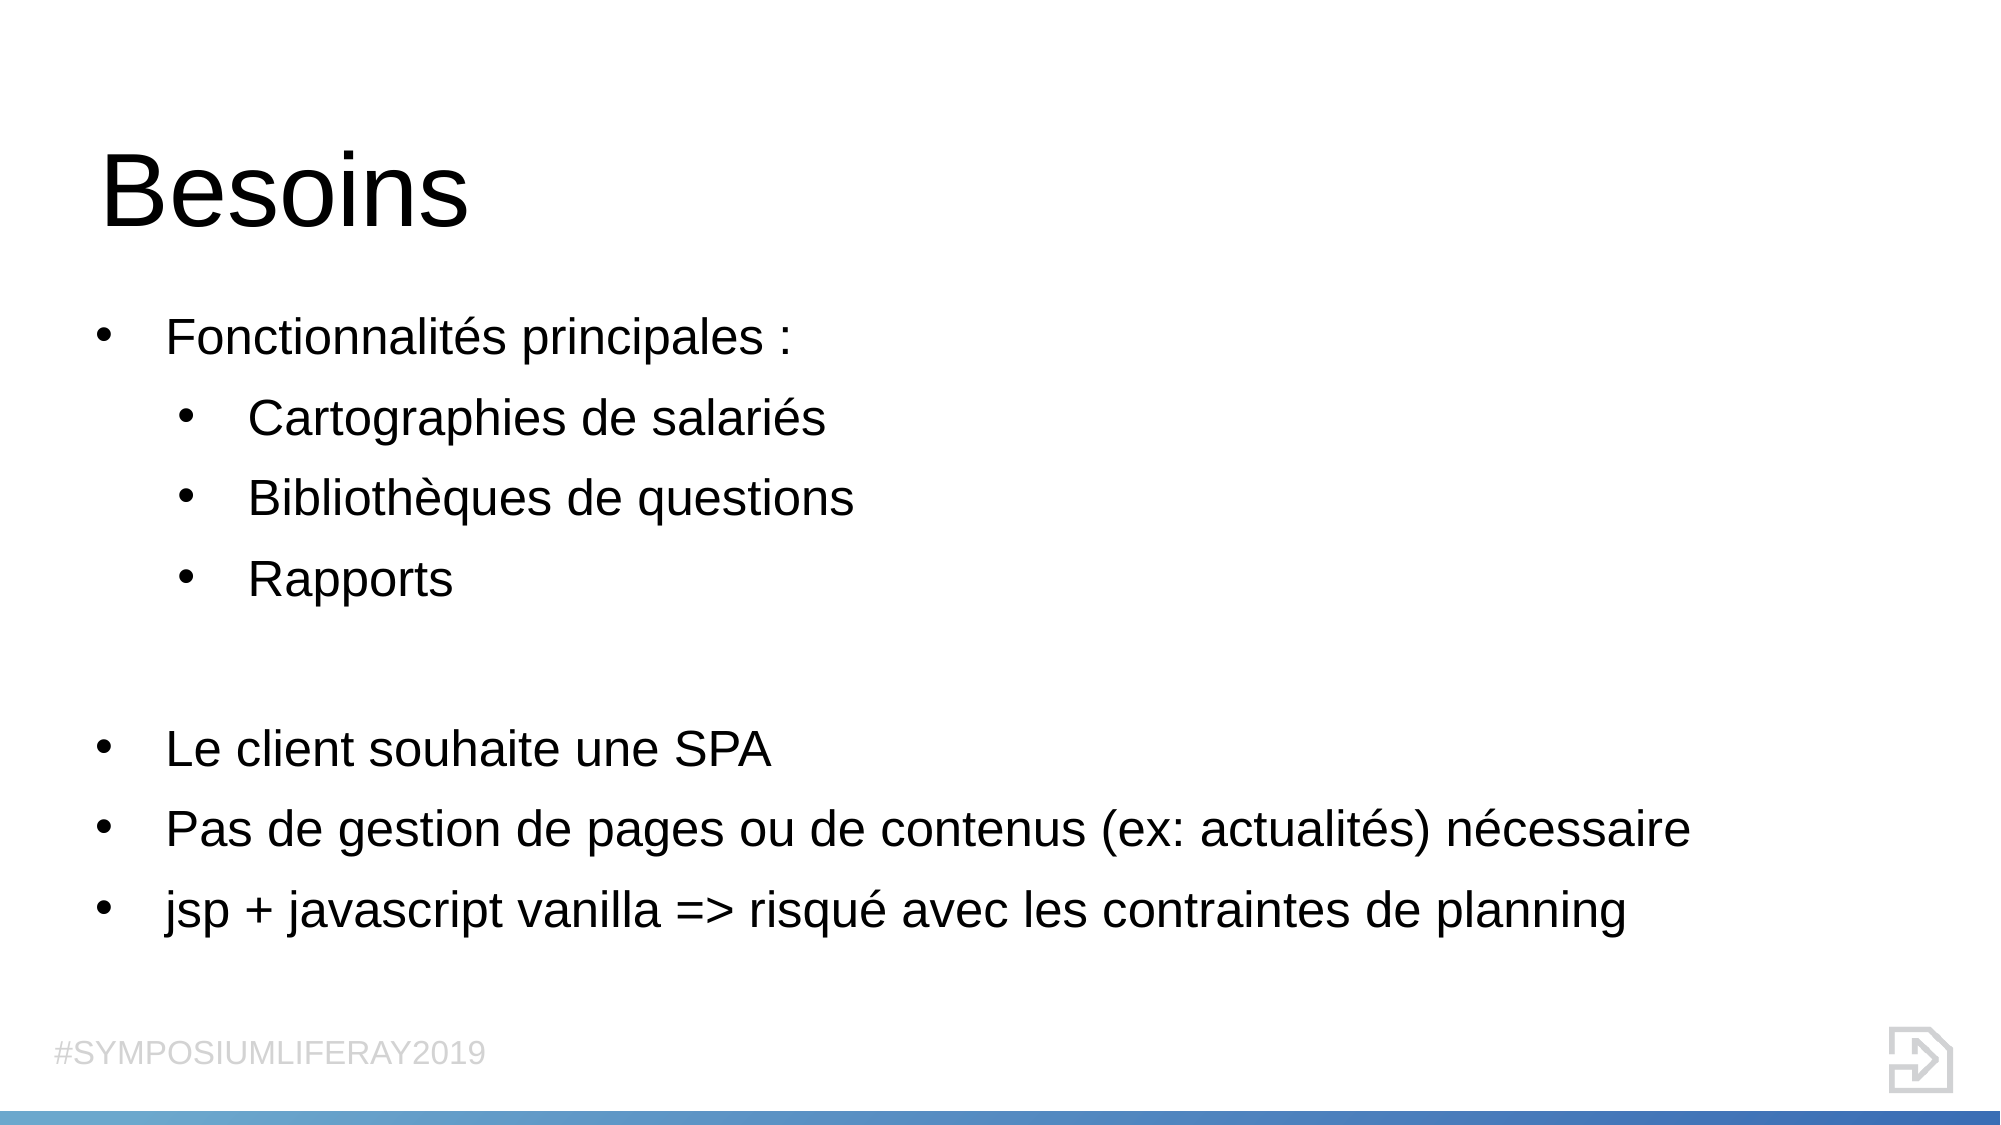

# Besoins
Fonctionnalités principales :
Cartographies de salariés
Bibliothèques de questions
Rapports

Le client souhaite une SPA
Pas de gestion de pages ou de contenus (ex: actualités) nécessaire
jsp + javascript vanilla => risqué avec les contraintes de planning